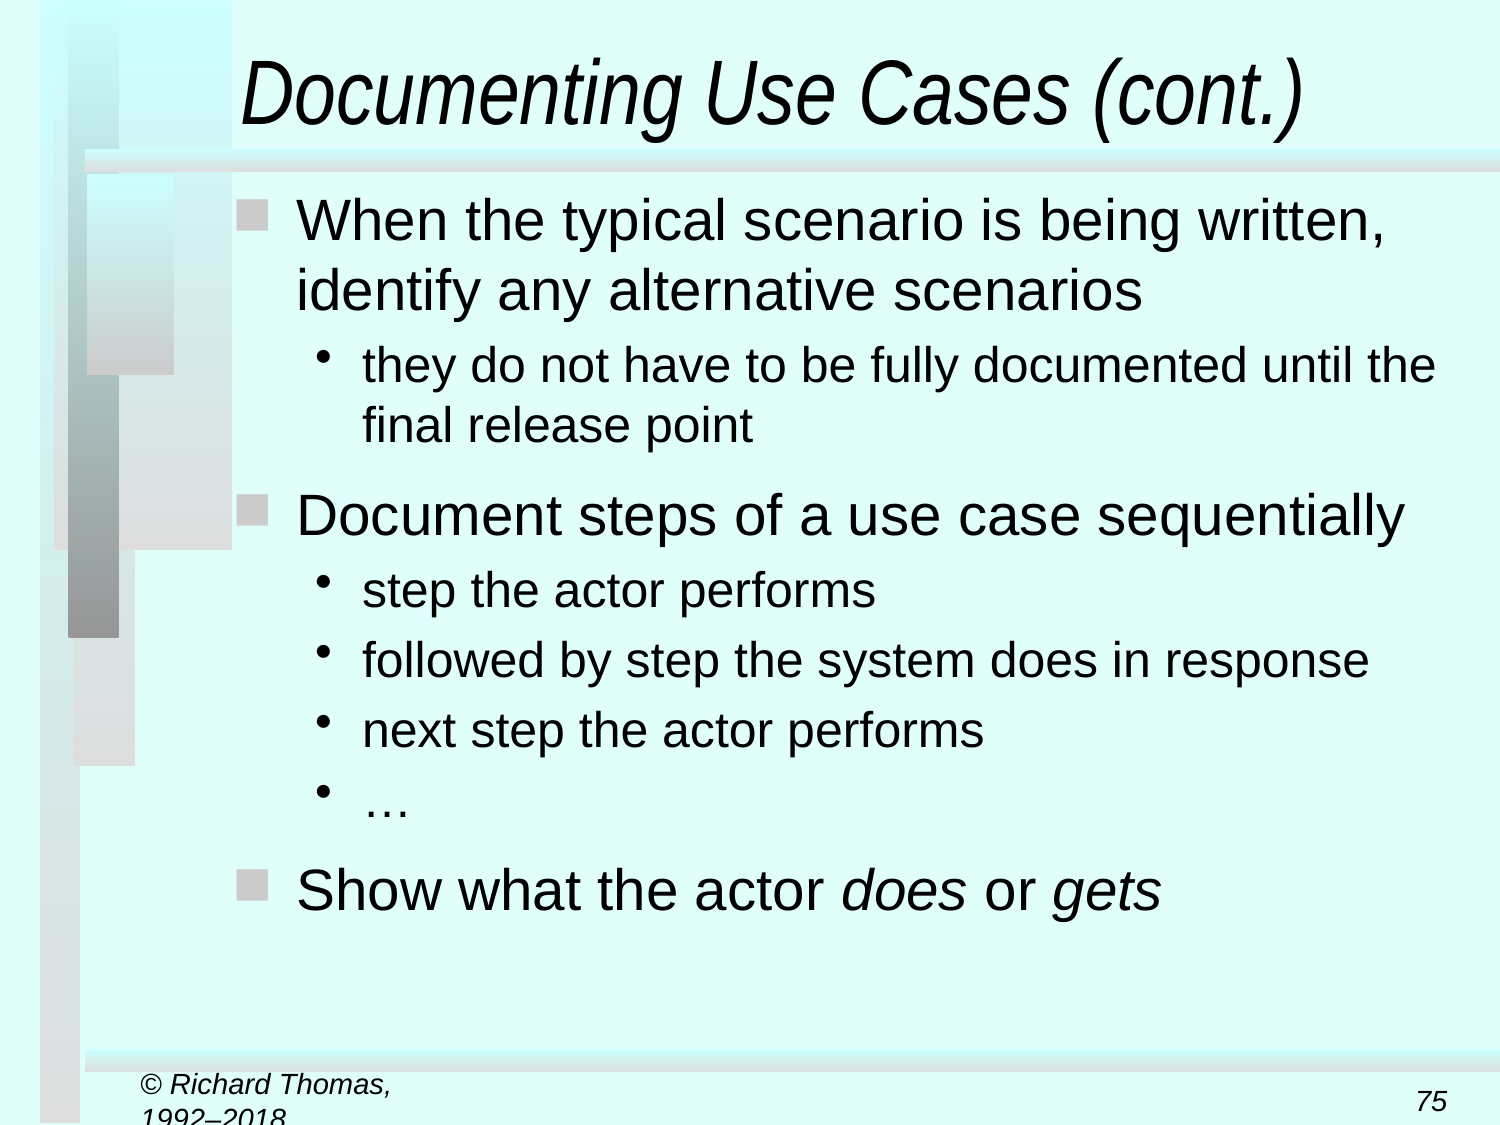

# Documenting Use Cases (cont.)
When the typical scenario is being written, identify any alternative scenarios
they do not have to be fully documented until the final release point
Document steps of a use case sequentially
step the actor performs
followed by step the system does in response
next step the actor performs
…
Show what the actor does or gets

© Richard Thomas, 1992–2018
75